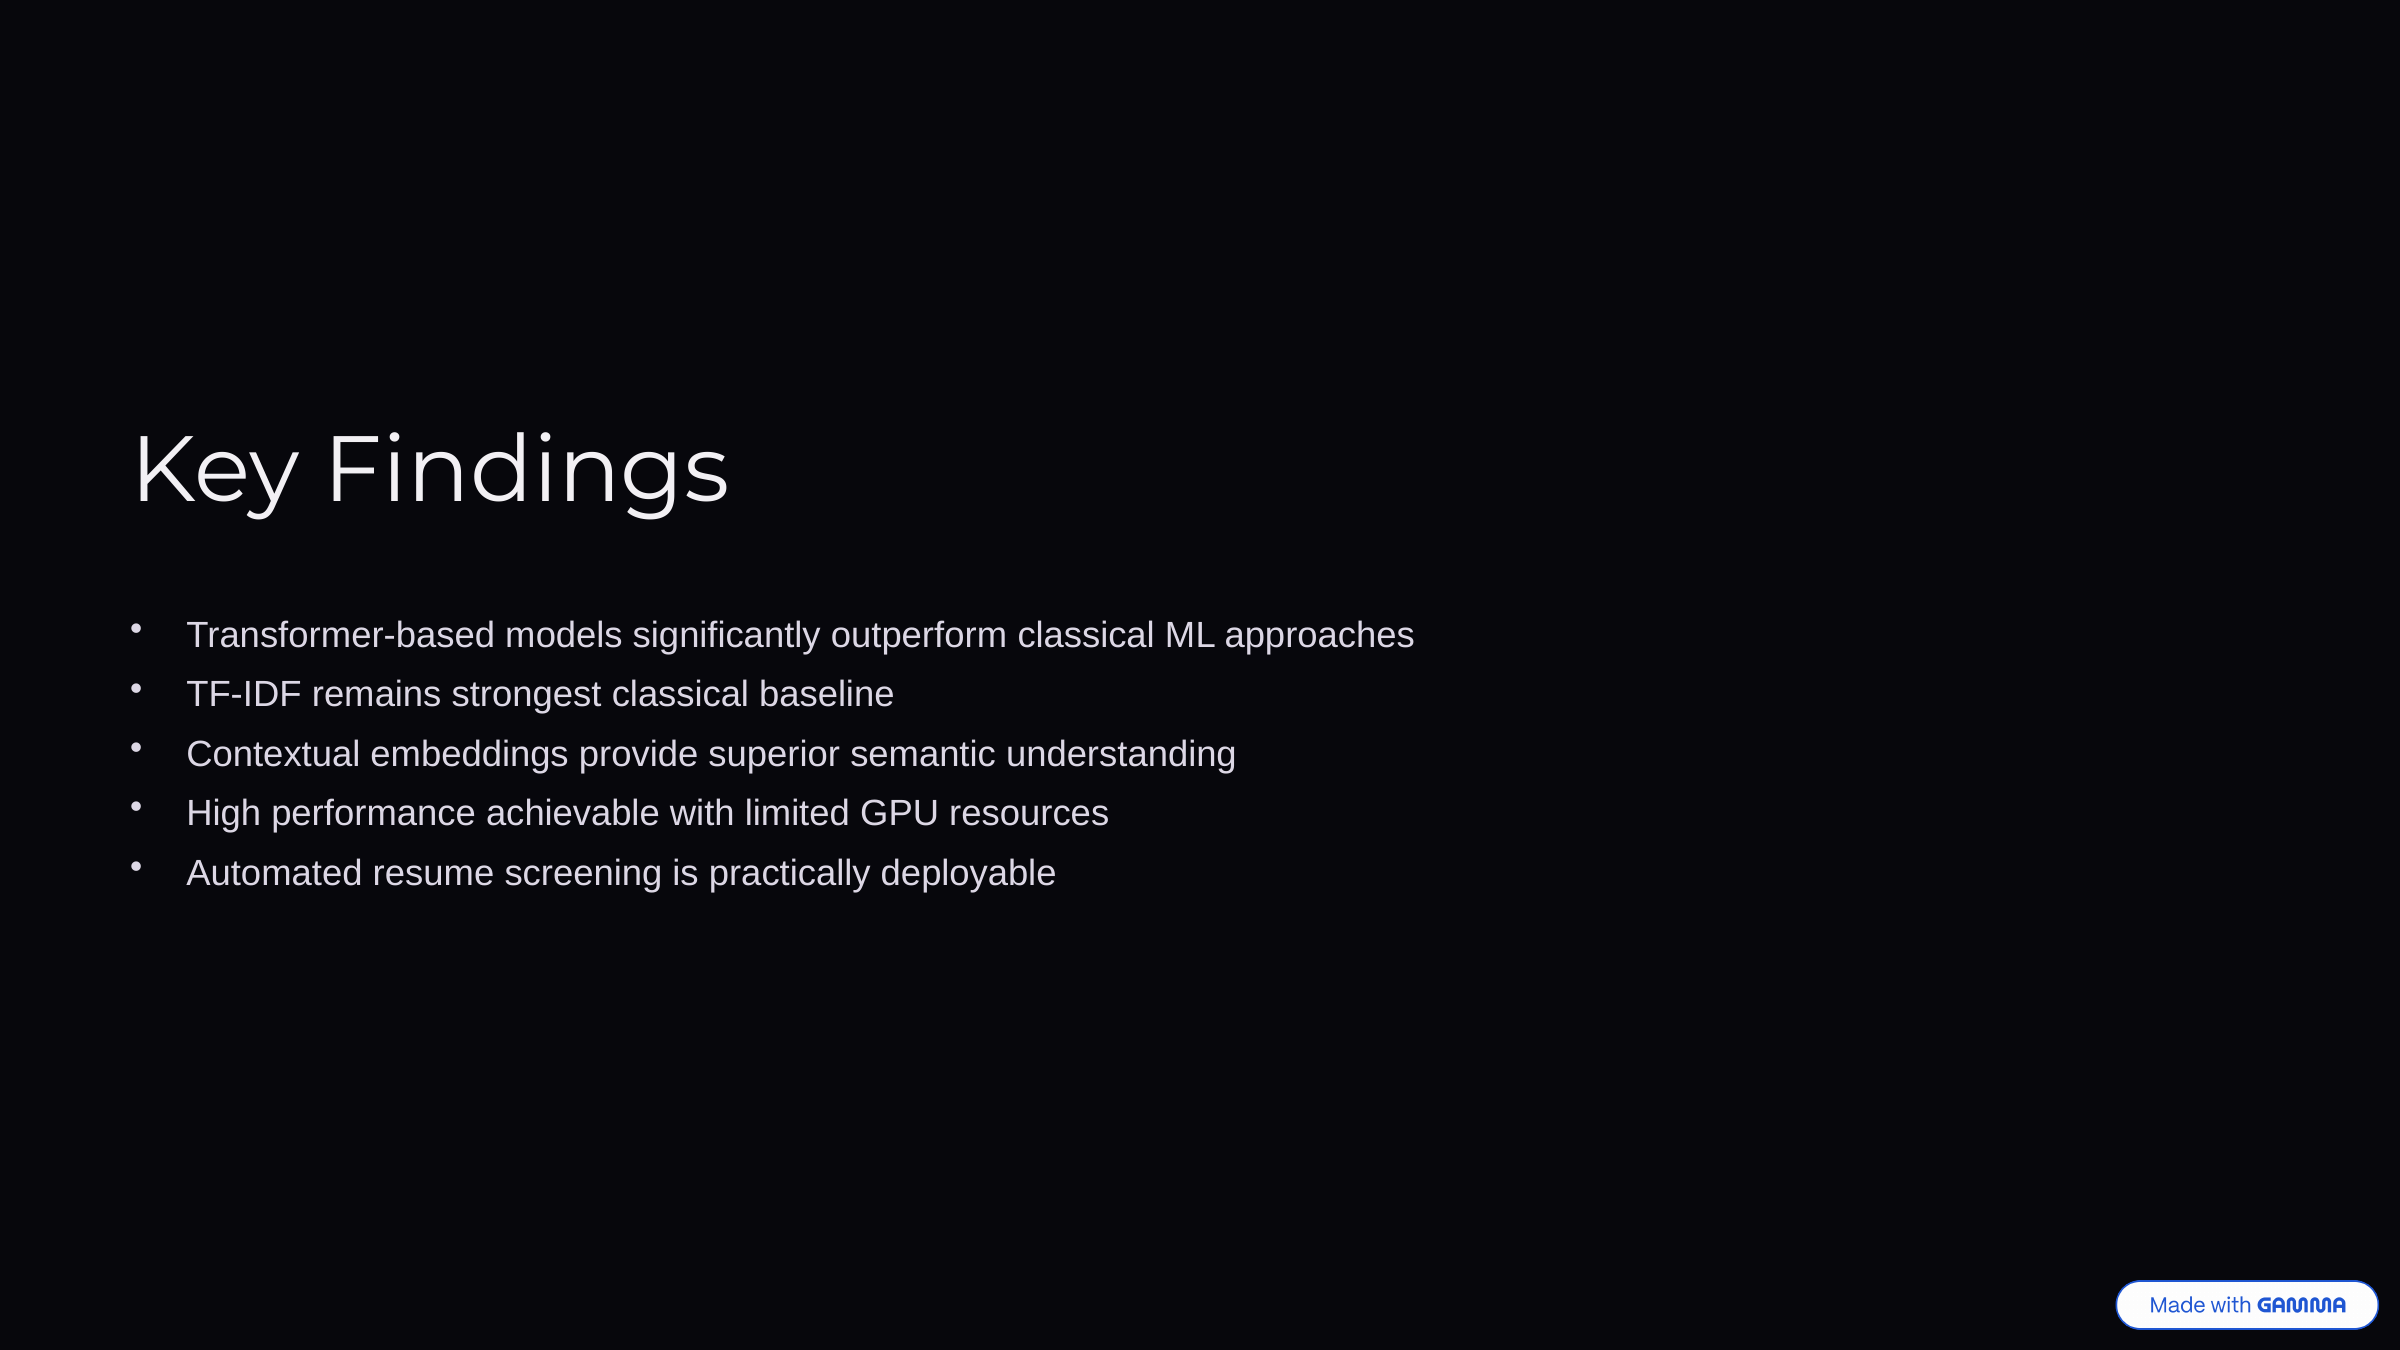

Key Findings
Transformer-based models significantly outperform classical ML approaches
TF-IDF remains strongest classical baseline
Contextual embeddings provide superior semantic understanding
High performance achievable with limited GPU resources
Automated resume screening is practically deployable